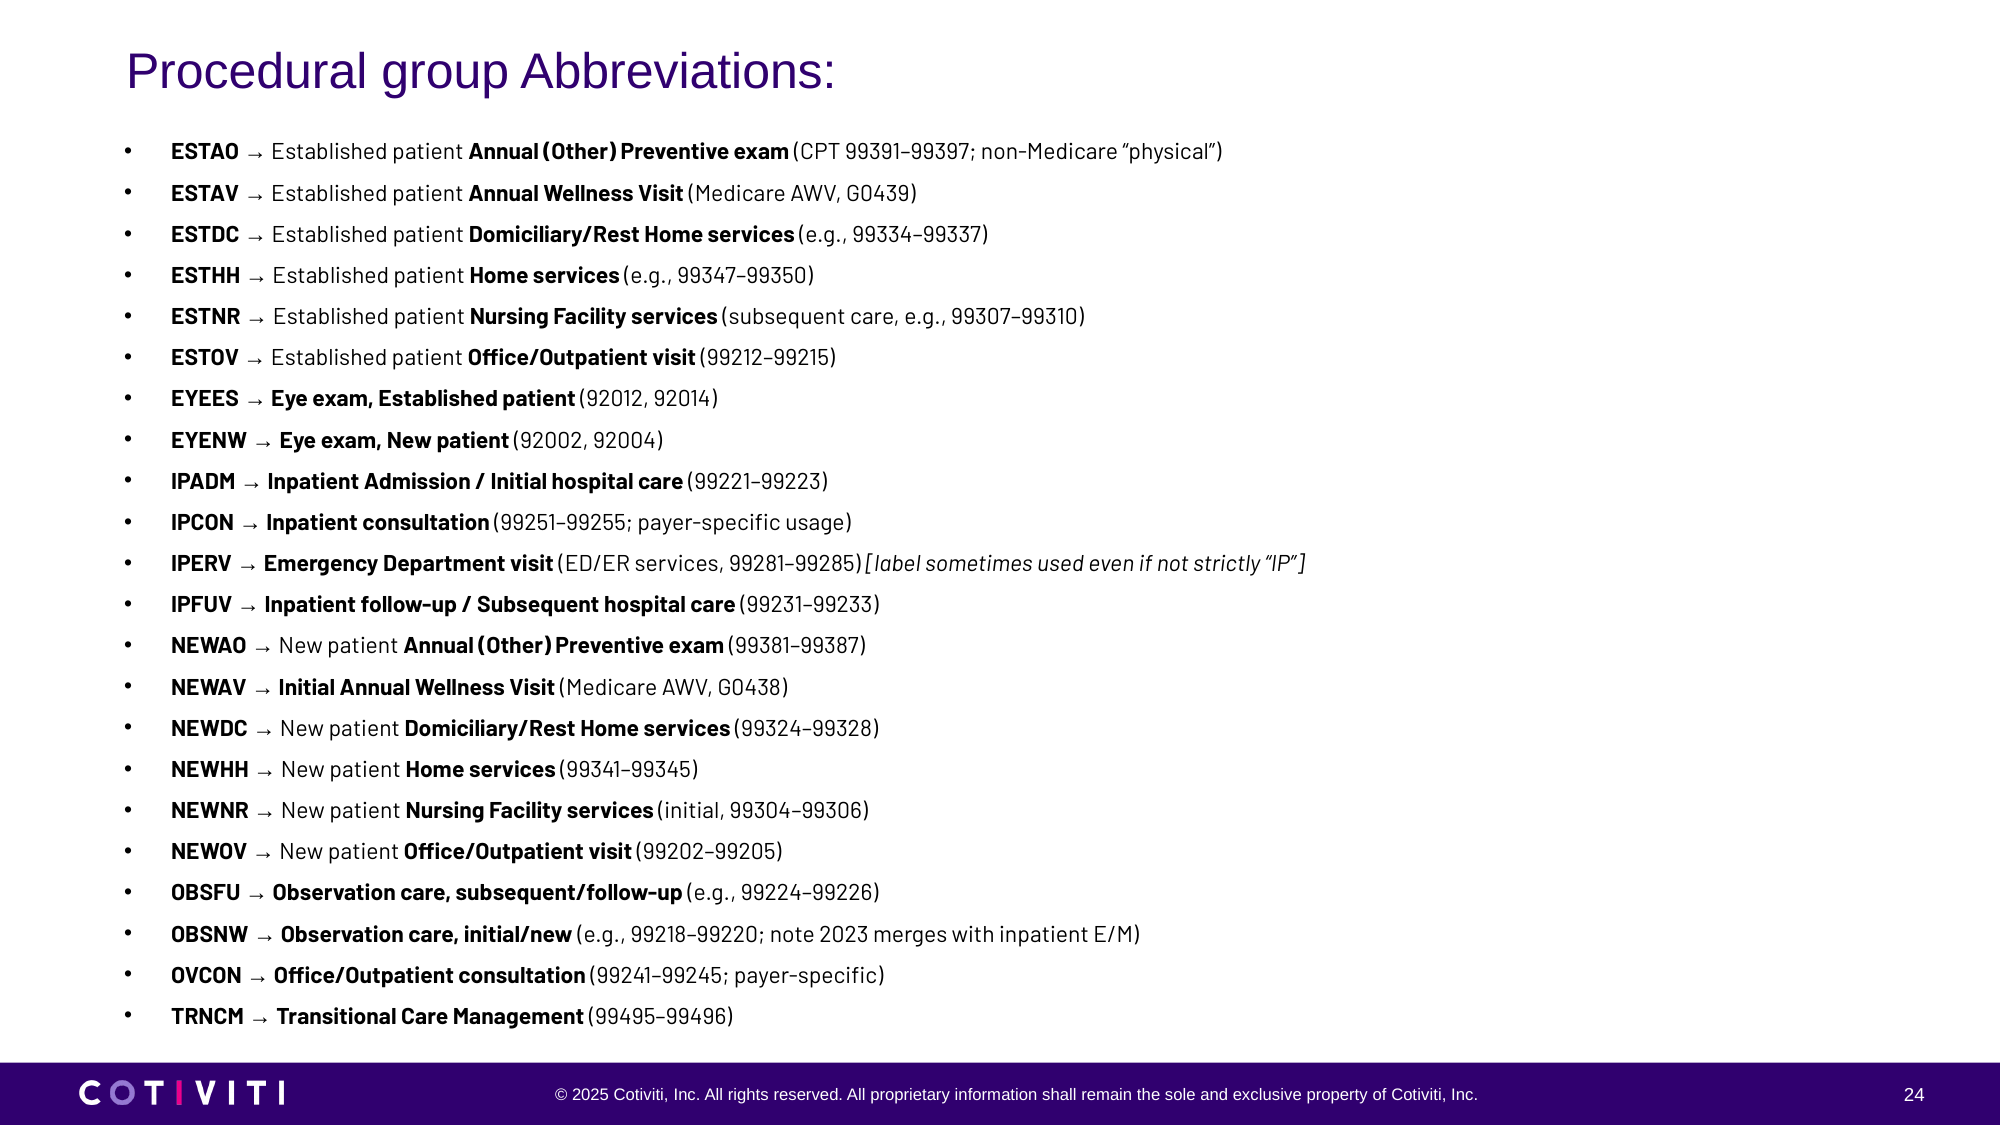

# Procedural group Abbreviations:
ESTAO → Established patient Annual (Other) Preventive exam (CPT 99391–99397; non-Medicare “physical”)
ESTAV → Established patient Annual Wellness Visit (Medicare AWV, G0439)
ESTDC → Established patient Domiciliary/Rest Home services (e.g., 99334–99337)
ESTHH → Established patient Home services (e.g., 99347–99350)
ESTNR → Established patient Nursing Facility services (subsequent care, e.g., 99307–99310)
ESTOV → Established patient Office/Outpatient visit (99212–99215)
EYEES → Eye exam, Established patient (92012, 92014)
EYENW → Eye exam, New patient (92002, 92004)
IPADM → Inpatient Admission / Initial hospital care (99221–99223)
IPCON → Inpatient consultation (99251–99255; payer-specific usage)
IPERV → Emergency Department visit (ED/ER services, 99281–99285) [label sometimes used even if not strictly “IP”]
IPFUV → Inpatient follow-up / Subsequent hospital care (99231–99233)
NEWAO → New patient Annual (Other) Preventive exam (99381–99387)
NEWAV → Initial Annual Wellness Visit (Medicare AWV, G0438)
NEWDC → New patient Domiciliary/Rest Home services (99324–99328)
NEWHH → New patient Home services (99341–99345)
NEWNR → New patient Nursing Facility services (initial, 99304–99306)
NEWOV → New patient Office/Outpatient visit (99202–99205)
OBSFU → Observation care, subsequent/follow-up (e.g., 99224–99226)
OBSNW → Observation care, initial/new (e.g., 99218–99220; note 2023 merges with inpatient E/M)
OVCON → Office/Outpatient consultation (99241–99245; payer-specific)
TRNCM → Transitional Care Management (99495–99496)
24